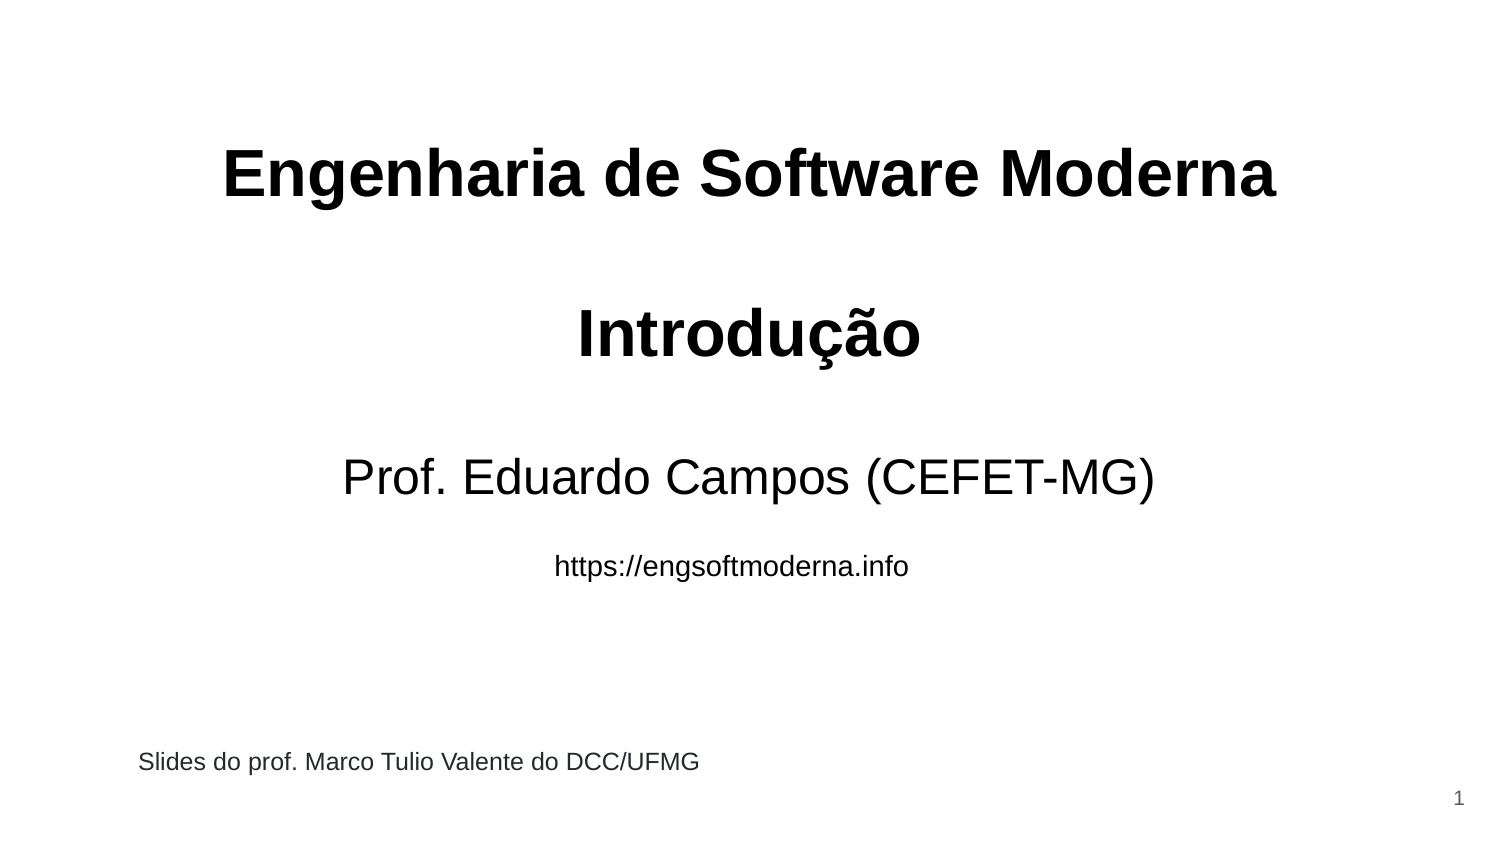

# Engenharia de Software Moderna

Introdução

Prof. Eduardo Campos (CEFET-MG)

https://engsoftmoderna.info
Slides do prof. Marco Tulio Valente do DCC/UFMG
1